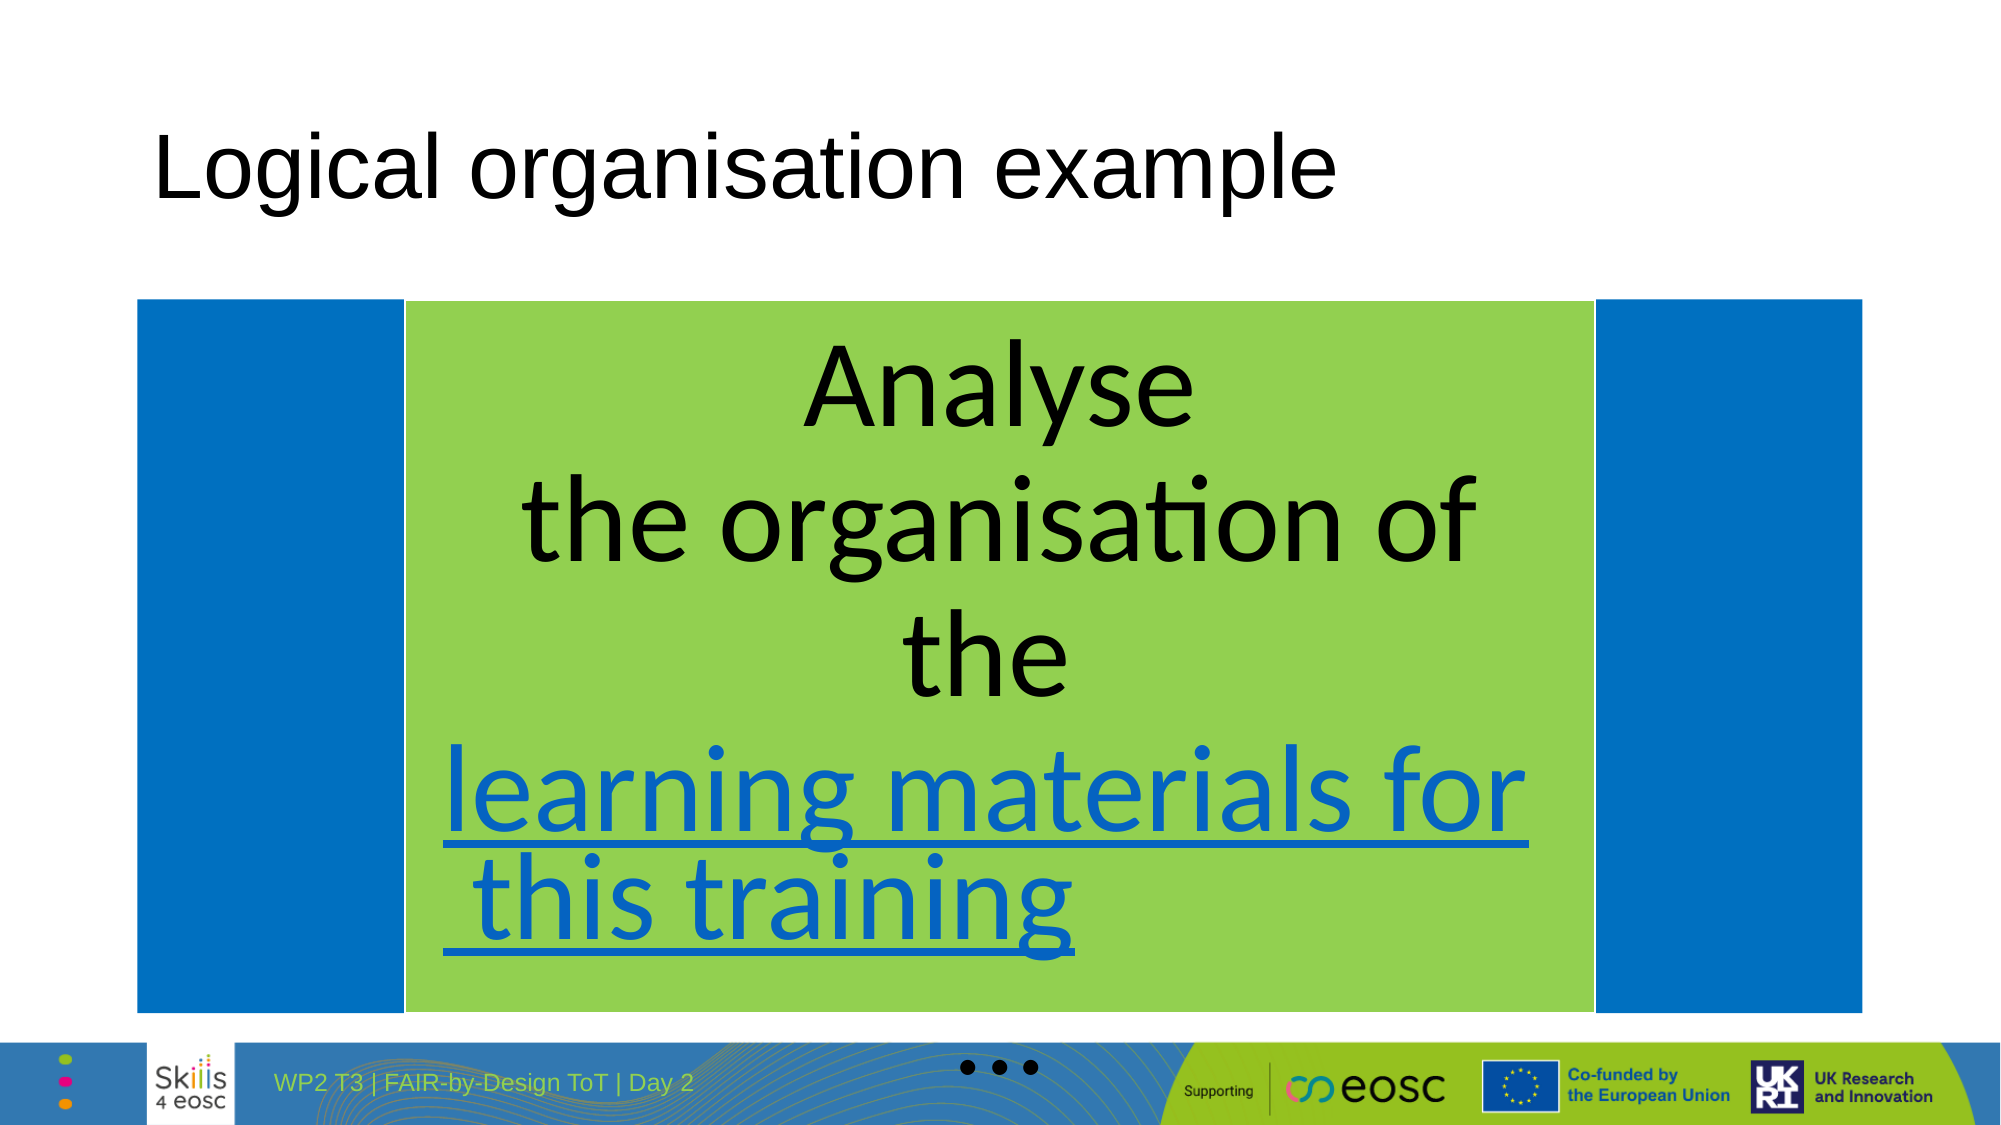

# Logical organisation example
Analyse the organisation of the learning materials for this training...
WP2 T3 | FAIR-by-Design ToT | Day 2